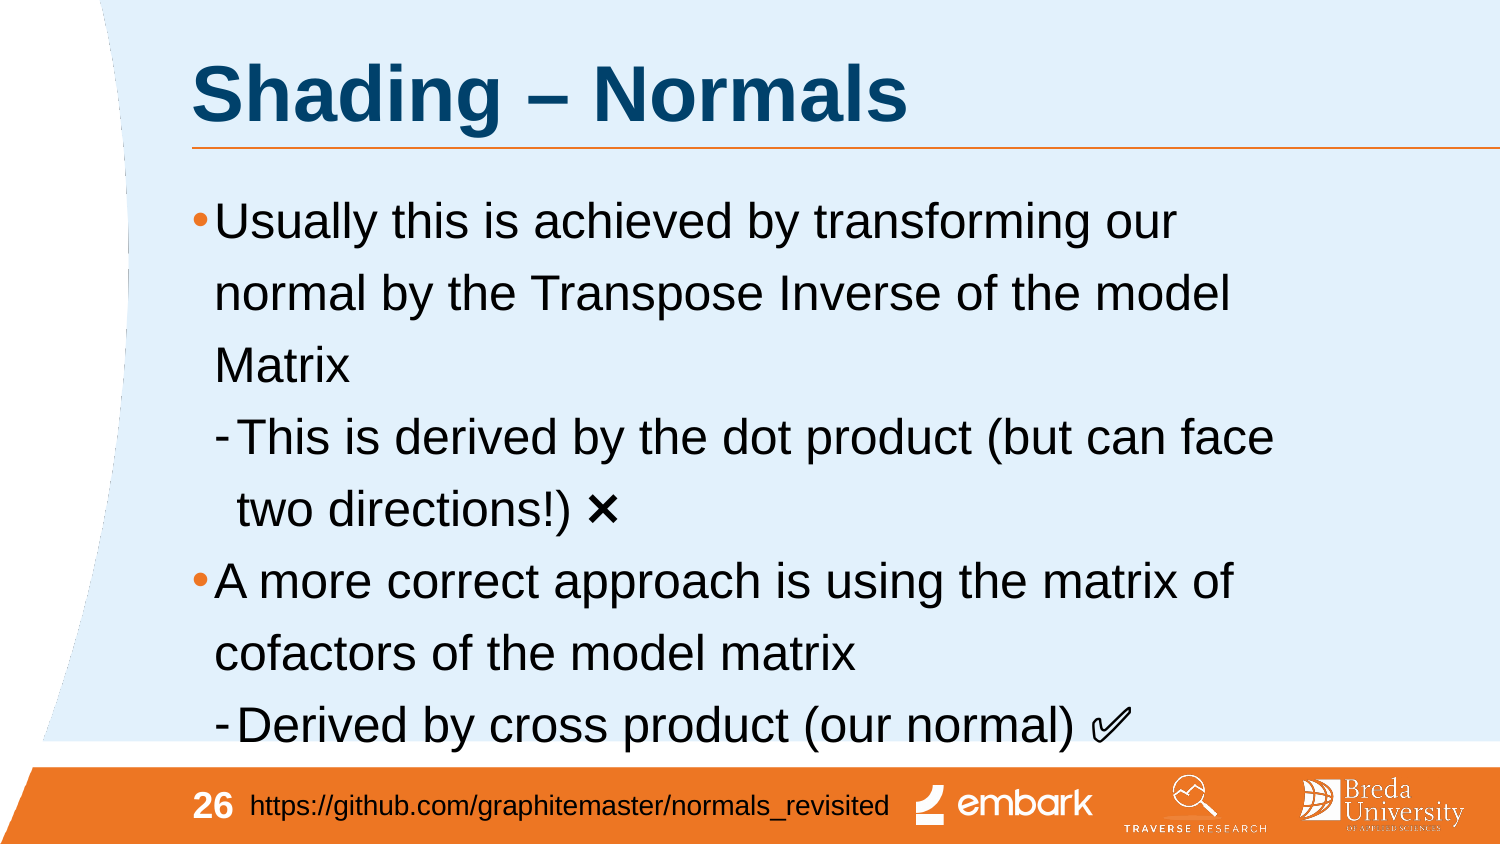

# Shading – Normals
Usually this is achieved by transforming our normal by the Transpose Inverse of the model Matrix
This is derived by the dot product (but can face two directions!) ❌
A more correct approach is using the matrix of cofactors of the model matrix
Derived by cross product (our normal) ✅
26
https://github.com/graphitemaster/normals_revisited